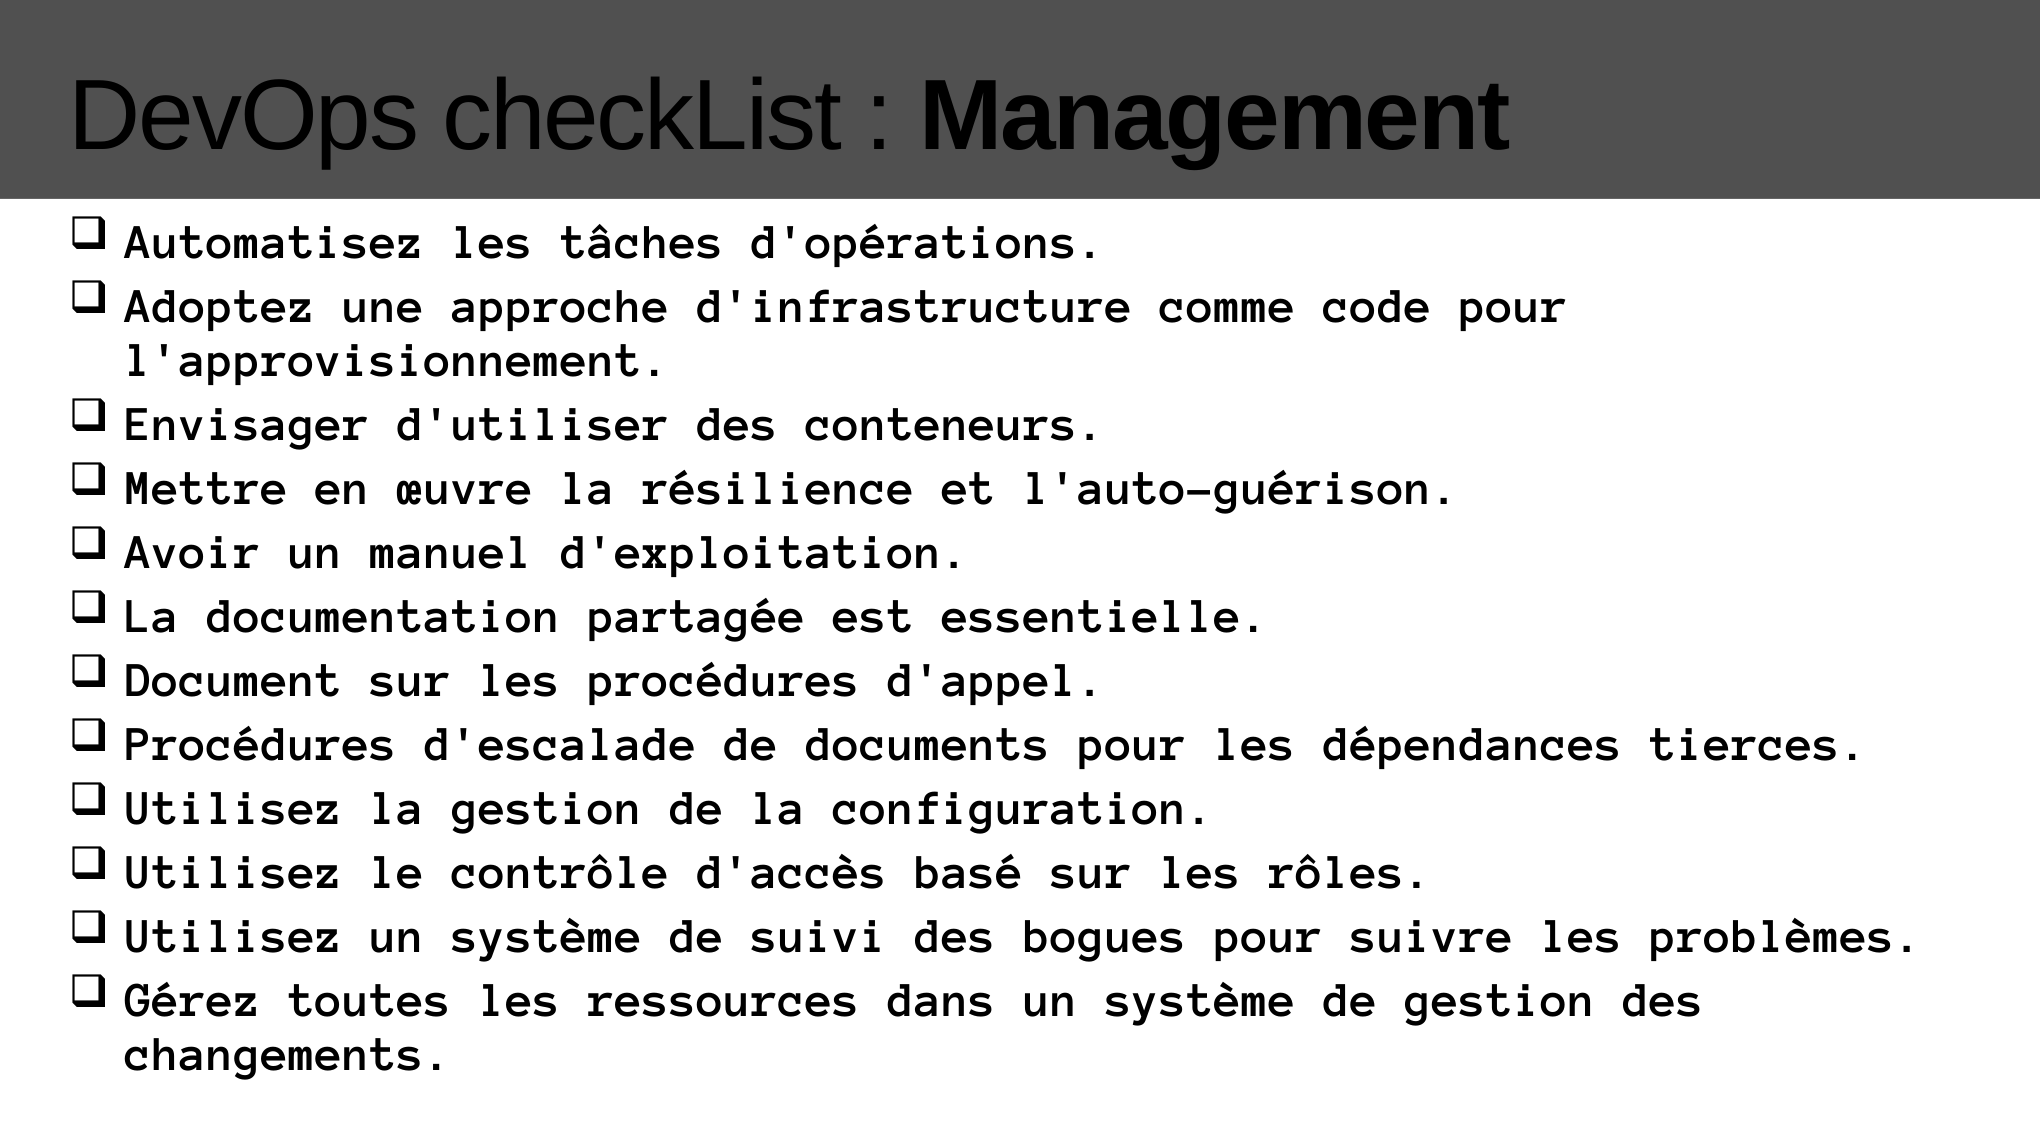

# DevOps checkList : Management
Automatisez les tâches d'opérations.
Adoptez une approche d'infrastructure comme code pour l'approvisionnement.
Envisager d'utiliser des conteneurs.
Mettre en œuvre la résilience et l'auto-guérison.
Avoir un manuel d'exploitation.
La documentation partagée est essentielle.
Document sur les procédures d'appel.
Procédures d'escalade de documents pour les dépendances tierces.
Utilisez la gestion de la configuration.
Utilisez le contrôle d'accès basé sur les rôles.
Utilisez un système de suivi des bogues pour suivre les problèmes.
Gérez toutes les ressources dans un système de gestion des changements.